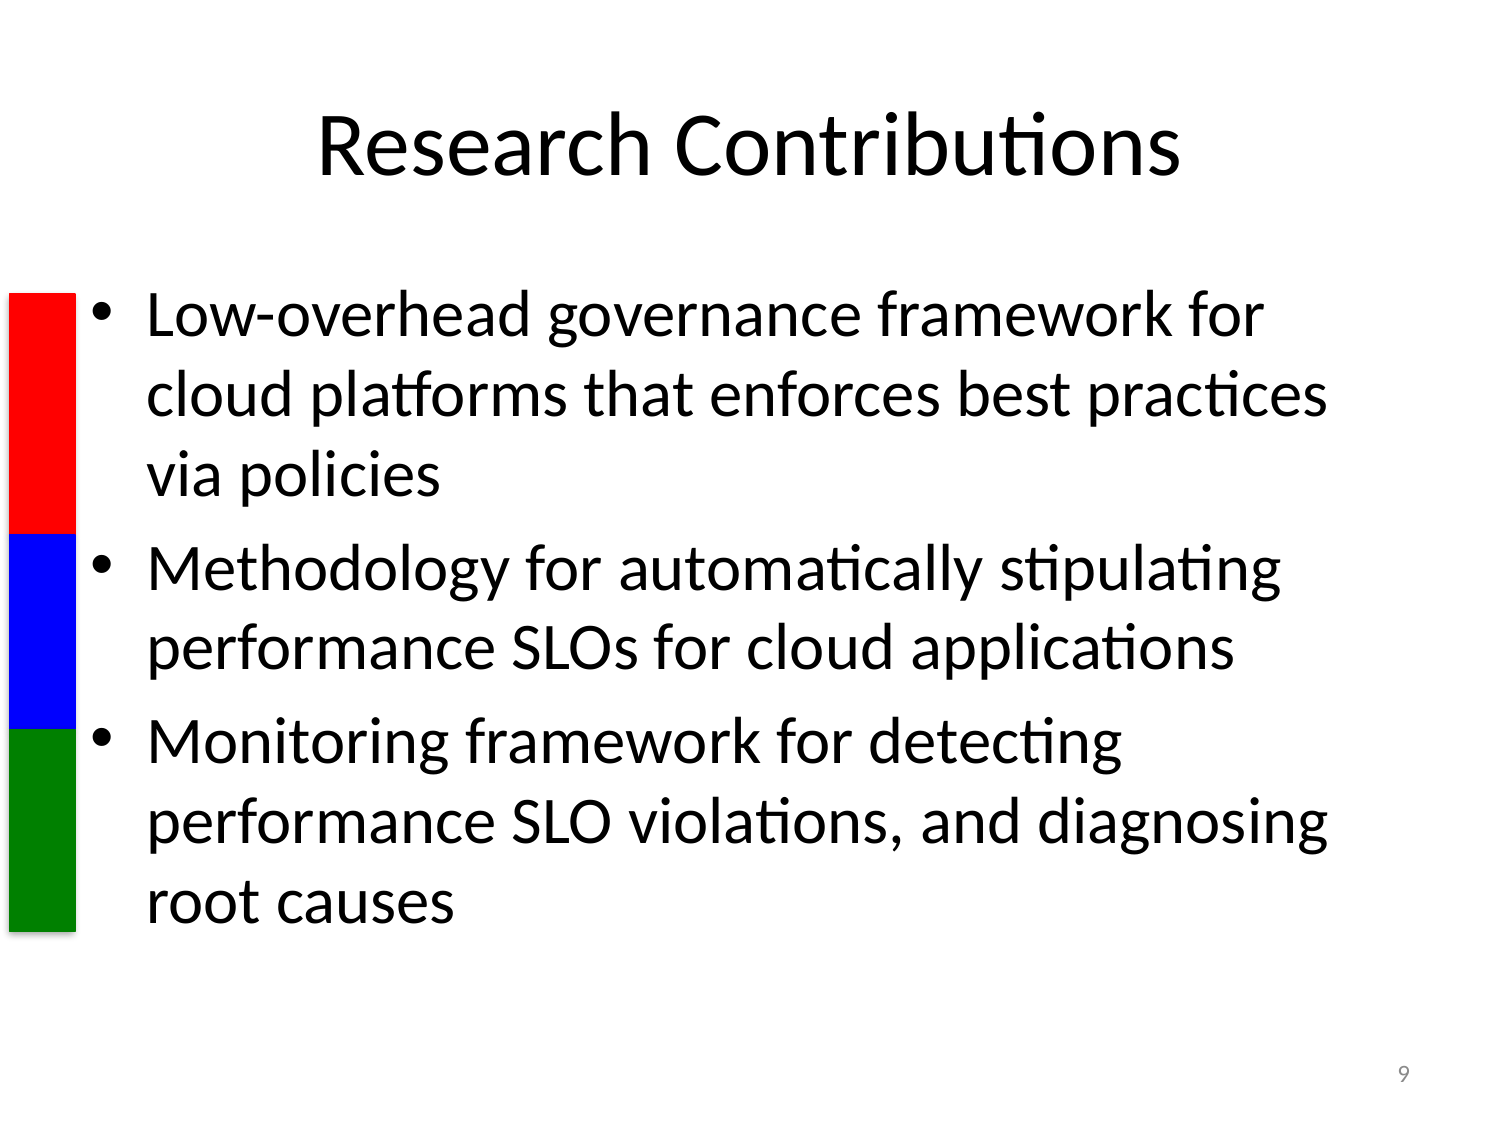

# Research Contributions
Low-overhead governance framework for cloud platforms that enforces best practices via policies
Methodology for automatically stipulating performance SLOs for cloud applications
Monitoring framework for detecting performance SLO violations, and diagnosing root causes

9